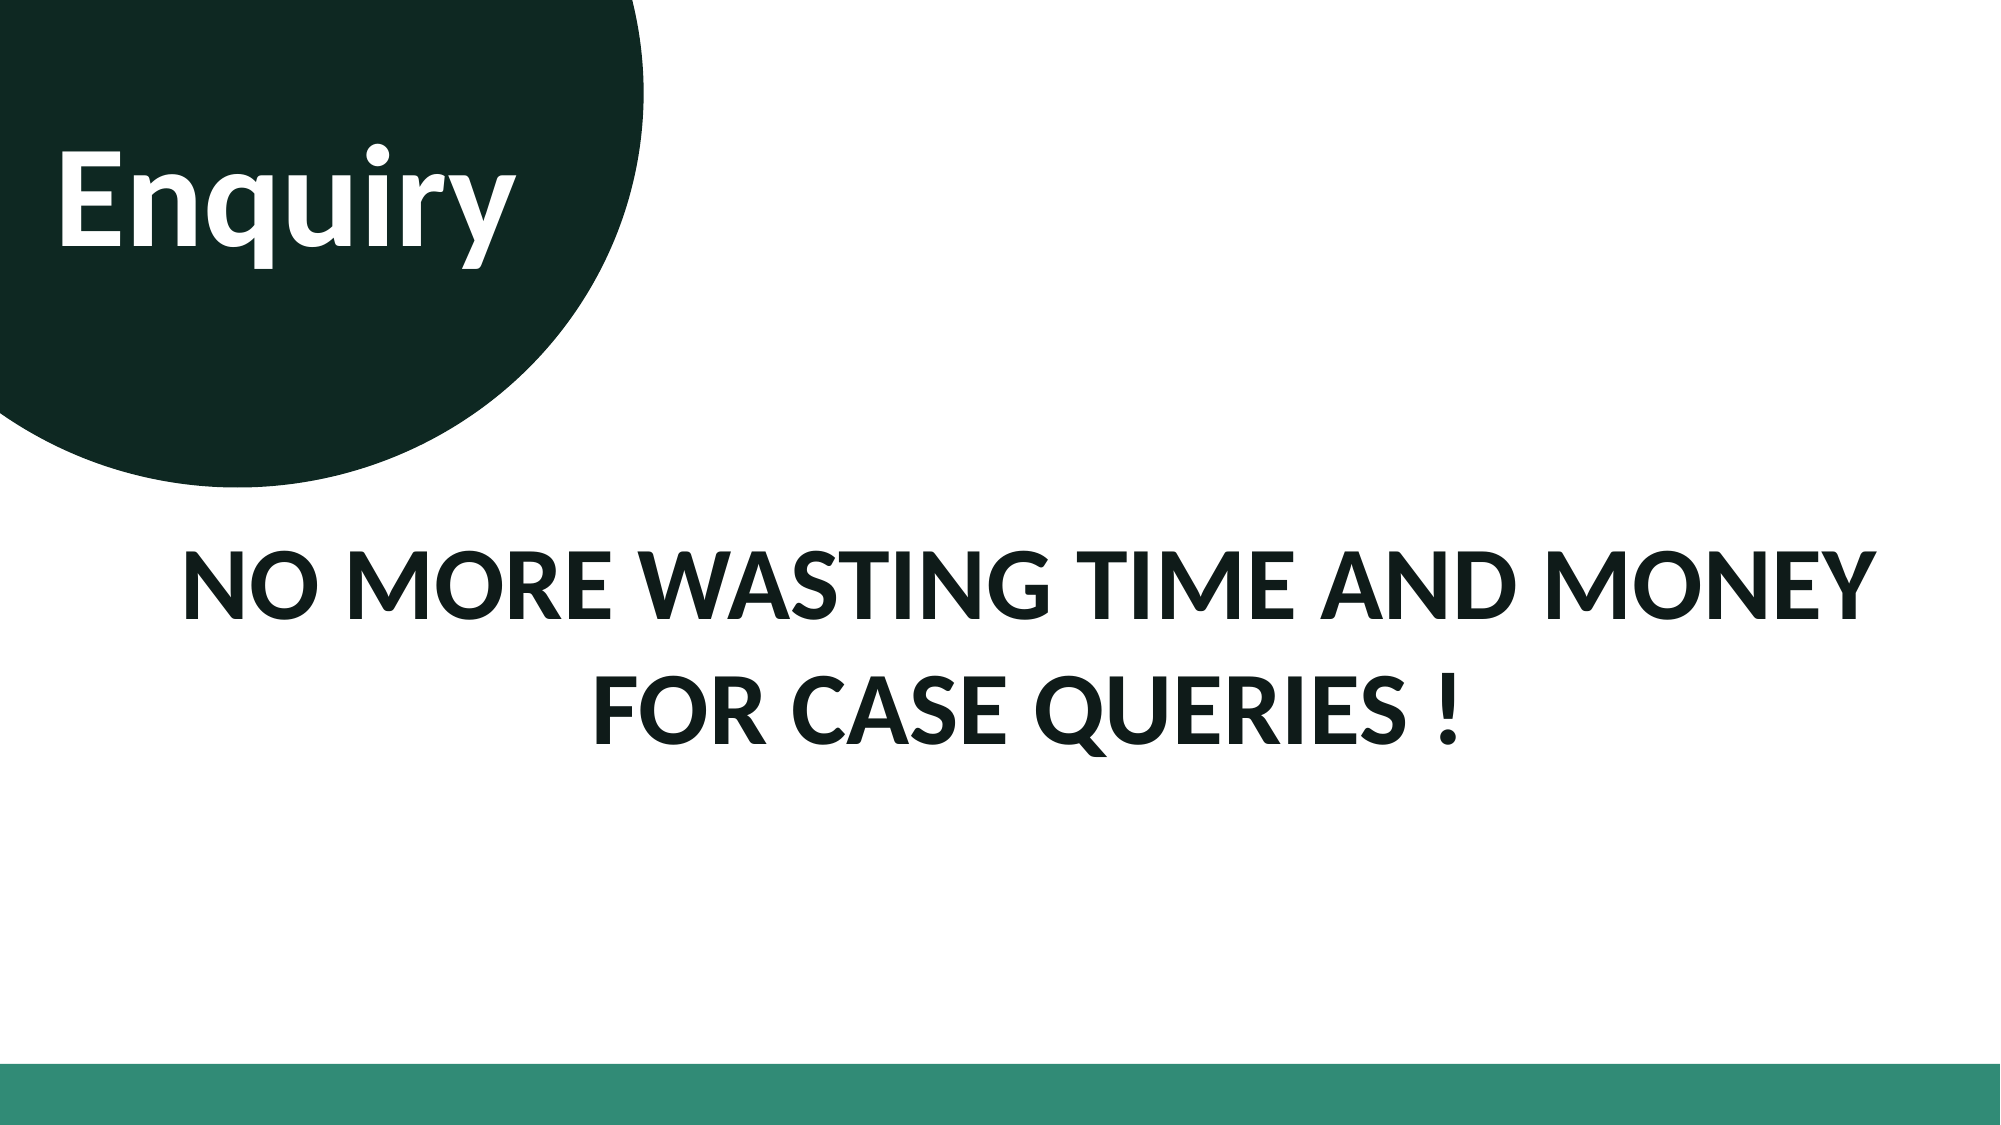

Enquiry
NO MORE WASTING TIME AND MONEY FOR CASE QUERIES !